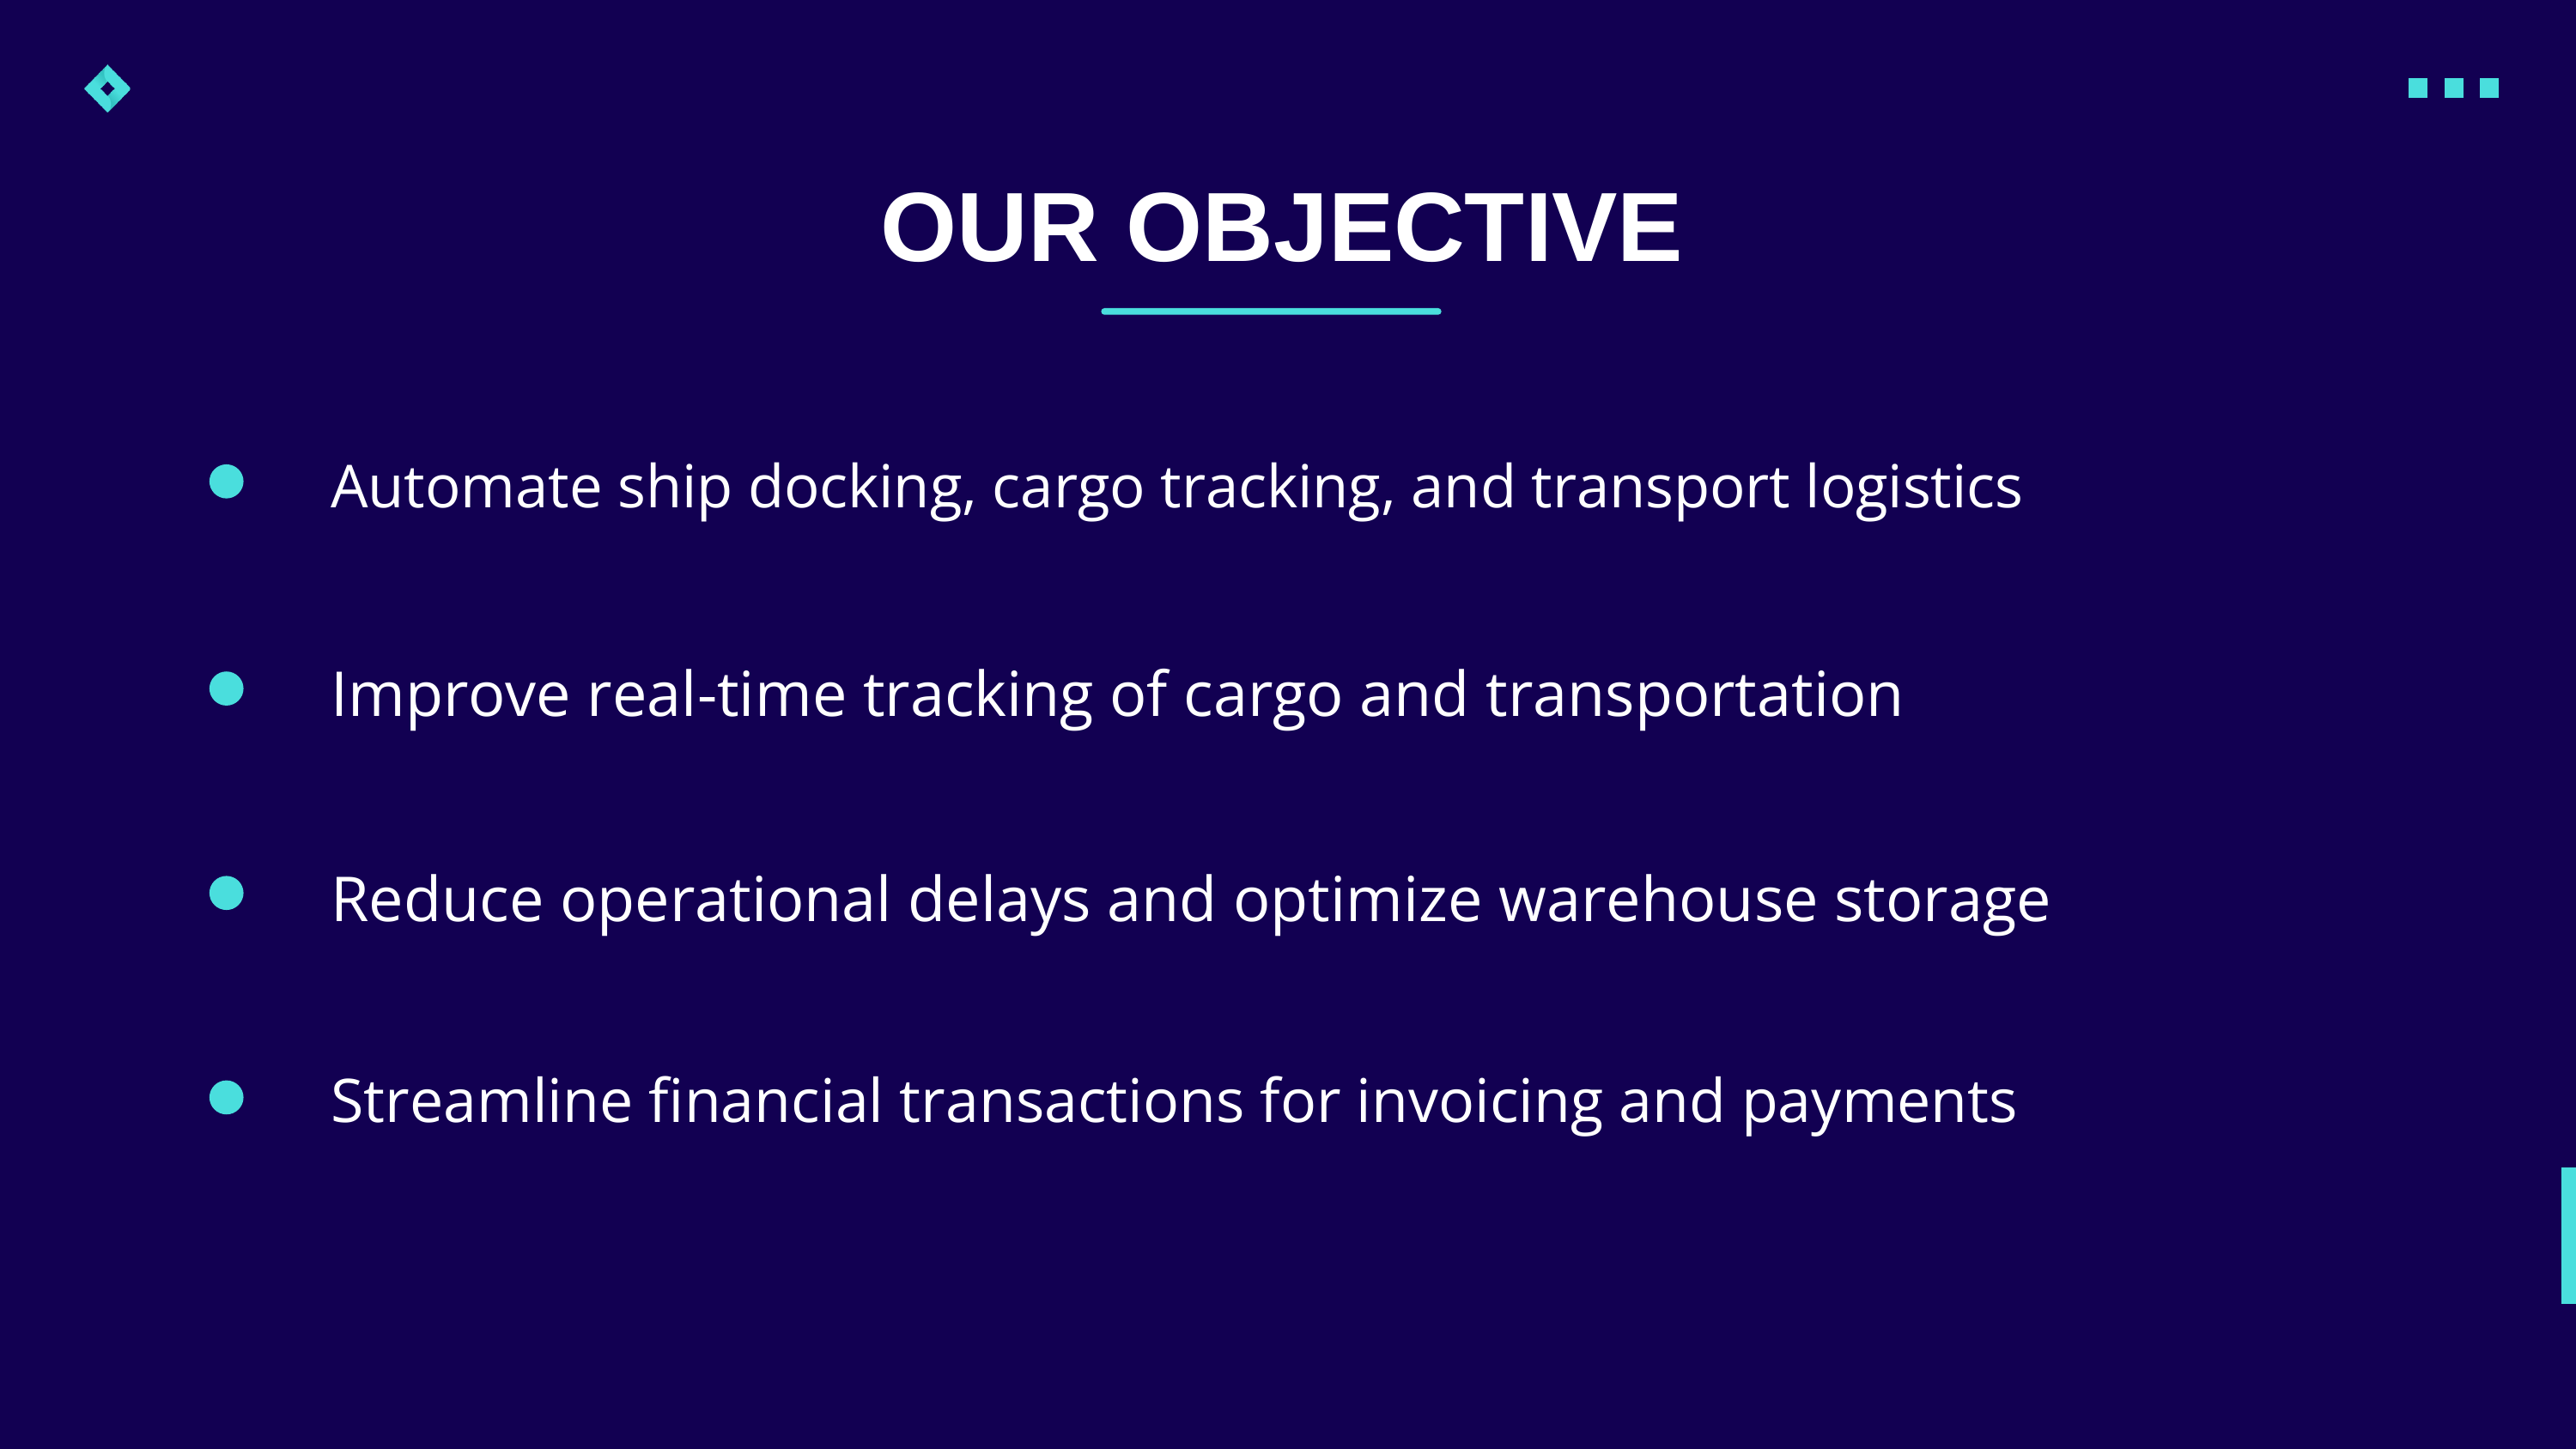

OUR OBJECTIVE

Automate ship docking, cargo tracking, and transport logistics

Improve real-time tracking of cargo and transportation

Reduce operational delays and optimize warehouse storage

Streamline financial transactions for invoicing and payments